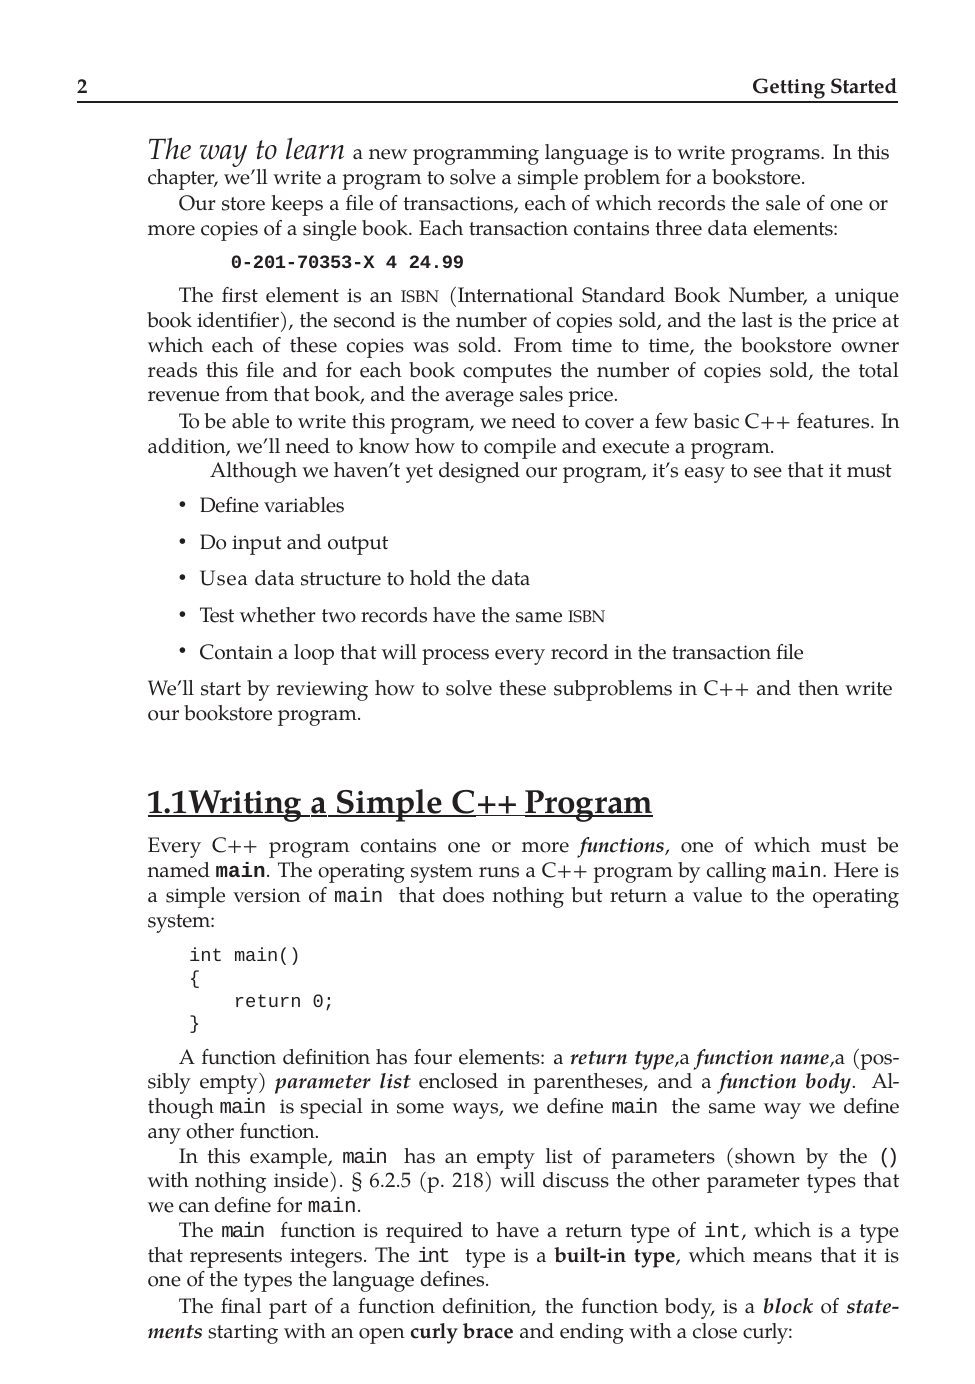

2
Getting Started

The way to learn a new programming language is to write programs. In this chapter, we’ll write a program to solve a simple problem for a bookstore.
Our store keeps a file of transactions, each of which records the sale of one or more copies of a single book. Each transaction contains three data elements:
0-201-70353-X 4 24.99
The first element is an ISBN (International Standard Book Number, a unique book identifier), the second is the number of copies sold, and the last is the price at which each of these copies was sold. From time to time, the bookstore owner reads this file and for each book computes the number of copies sold, the total revenue from that book, and the average sales price.
To be able to write this program, we need to cover a few basic C++ features. In addition, we’ll need to know how to compile and execute a program.
Although we haven’t yet designed our program, it’s easy to see that it must
Define variables
Do input and output
Usea data structure to hold the data
Test whether two records have the same ISBN
Contain a loop that will process every record in the transaction file
We’ll start by reviewing how to solve these subproblems in C++ and then write our bookstore program.

1.1	Writing a Simple C++ Program
Every C++ program contains one or more functions, one of which must be named main. The operating system runs a C++ program by calling main. Here is a simple version of main that does nothing but return a value to the operating system:
int main()
{
return 0;
}
A function definition has four elements: a return type,a function name,a (pos- sibly empty) parameter list enclosed in parentheses, and a function body. Al- though main is special in some ways, we define main the same way we define any other function.
In this example, main has an empty list of parameters (shown by the () with nothing inside). § 6.2.5 (p. 218) will discuss the other parameter types that we can define for main.
The main function is required to have a return type of int, which is a type that represents integers. The int type is a built-in type, which means that it is one of the types the language defines.
The final part of a function definition, the function body, is a block of state- ments starting with an open curly brace and ending with a close curly: